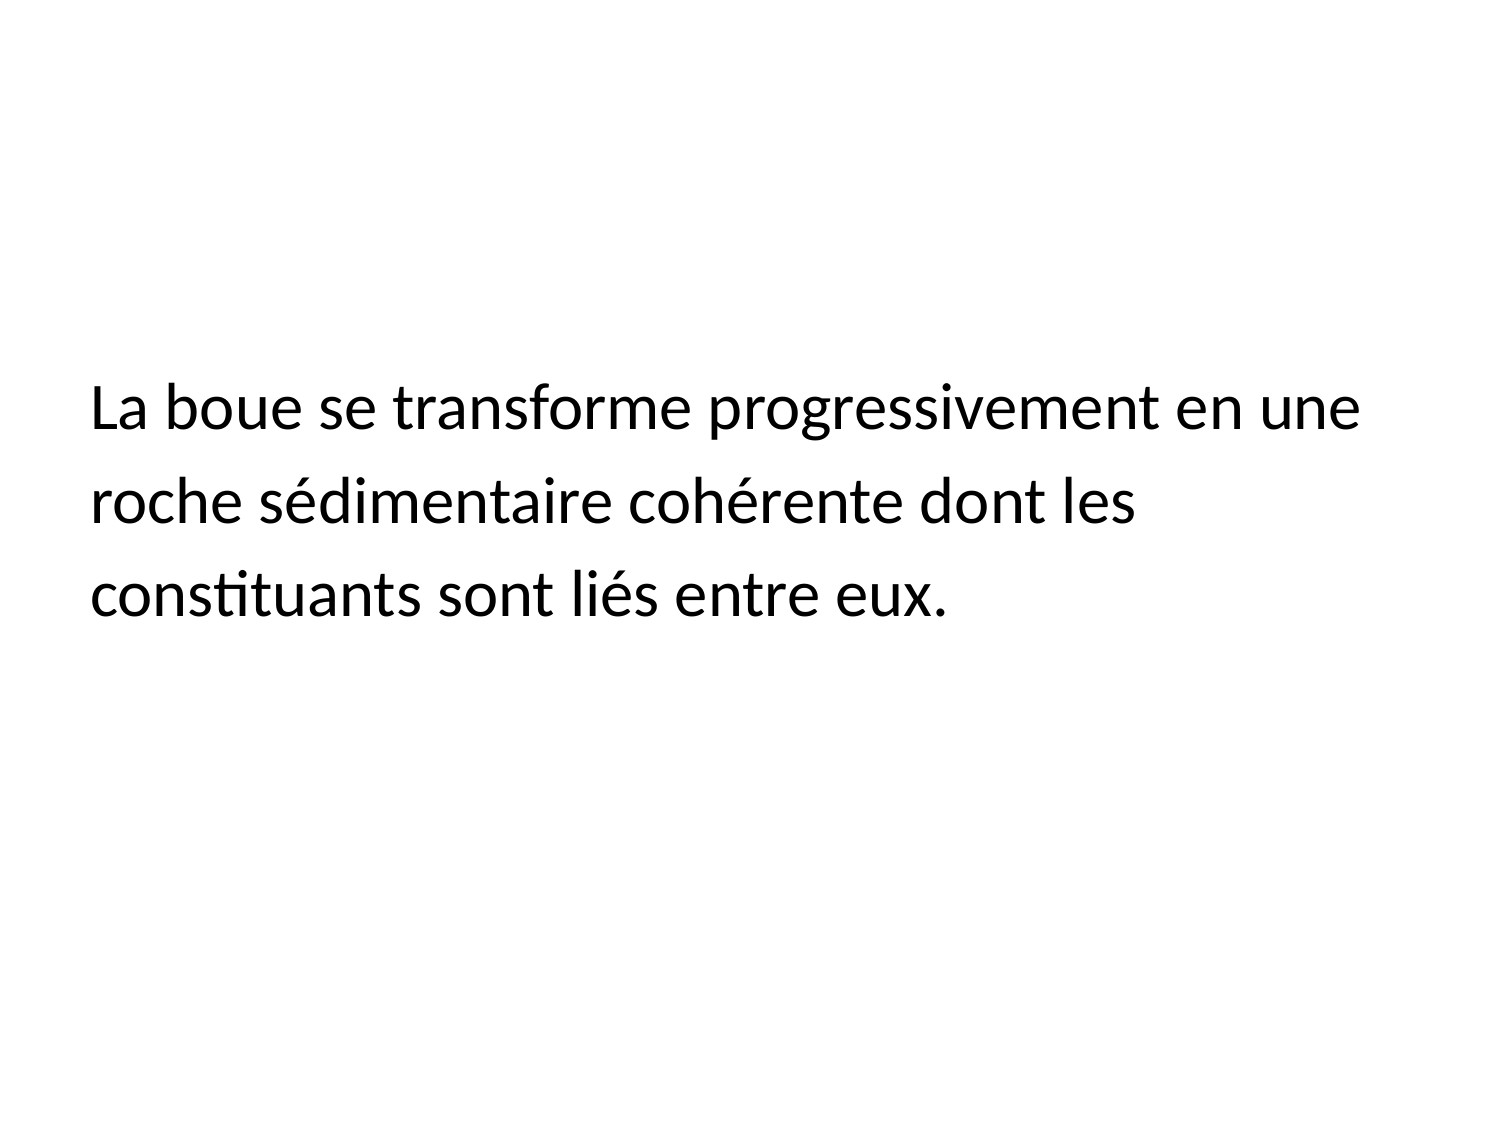

La boue se transforme progressivement en une
roche sédimentaire cohérente dont les
constituants sont liés entre eux.